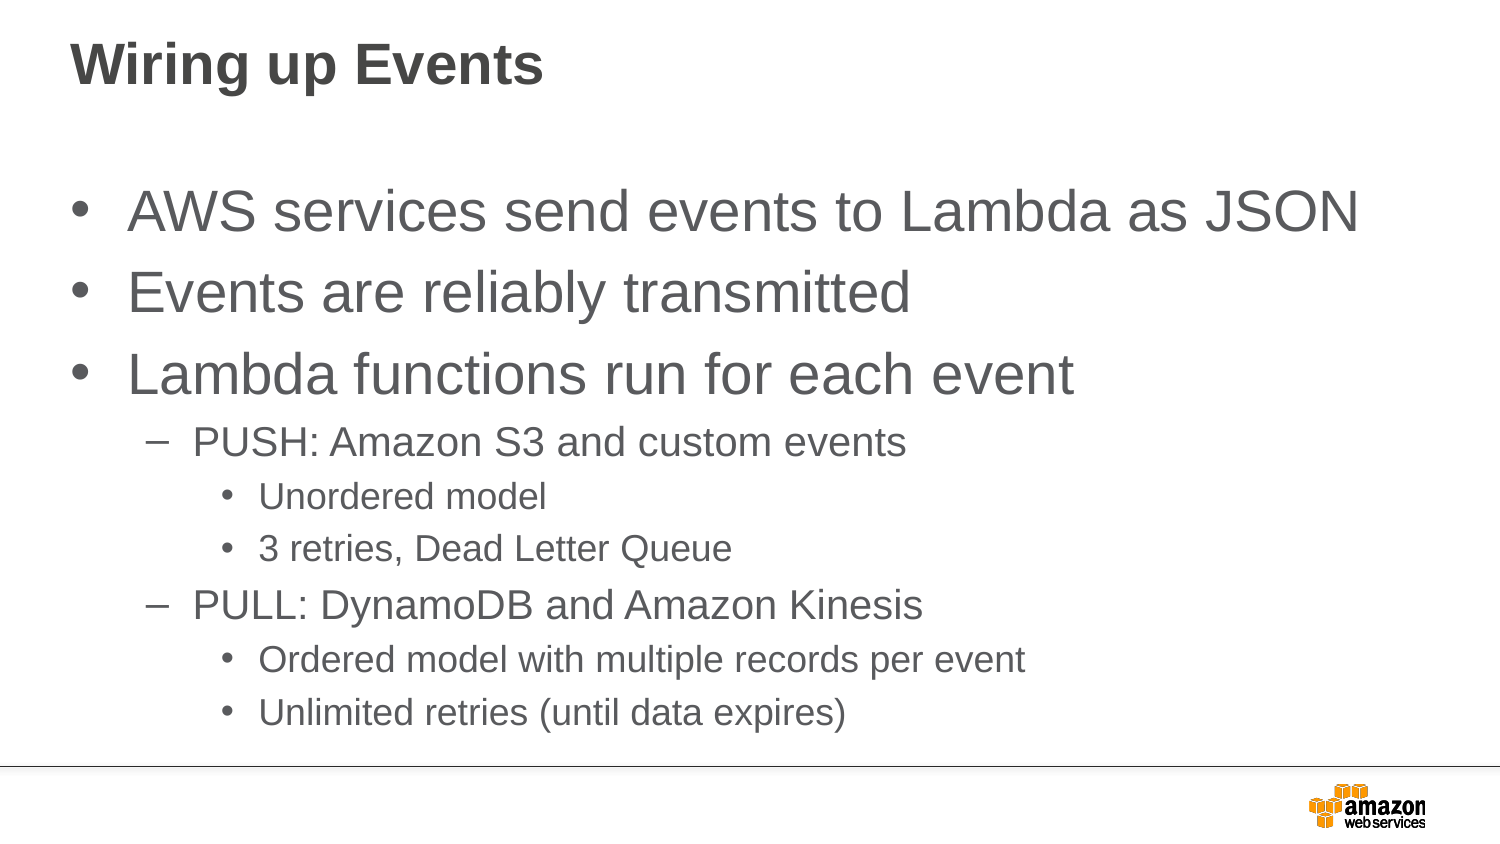

# Wiring up Events
AWS services send events to Lambda as JSON
Events are reliably transmitted
Lambda functions run for each event
PUSH: Amazon S3 and custom events
Unordered model
3 retries, Dead Letter Queue
PULL: DynamoDB and Amazon Kinesis
Ordered model with multiple records per event
Unlimited retries (until data expires)